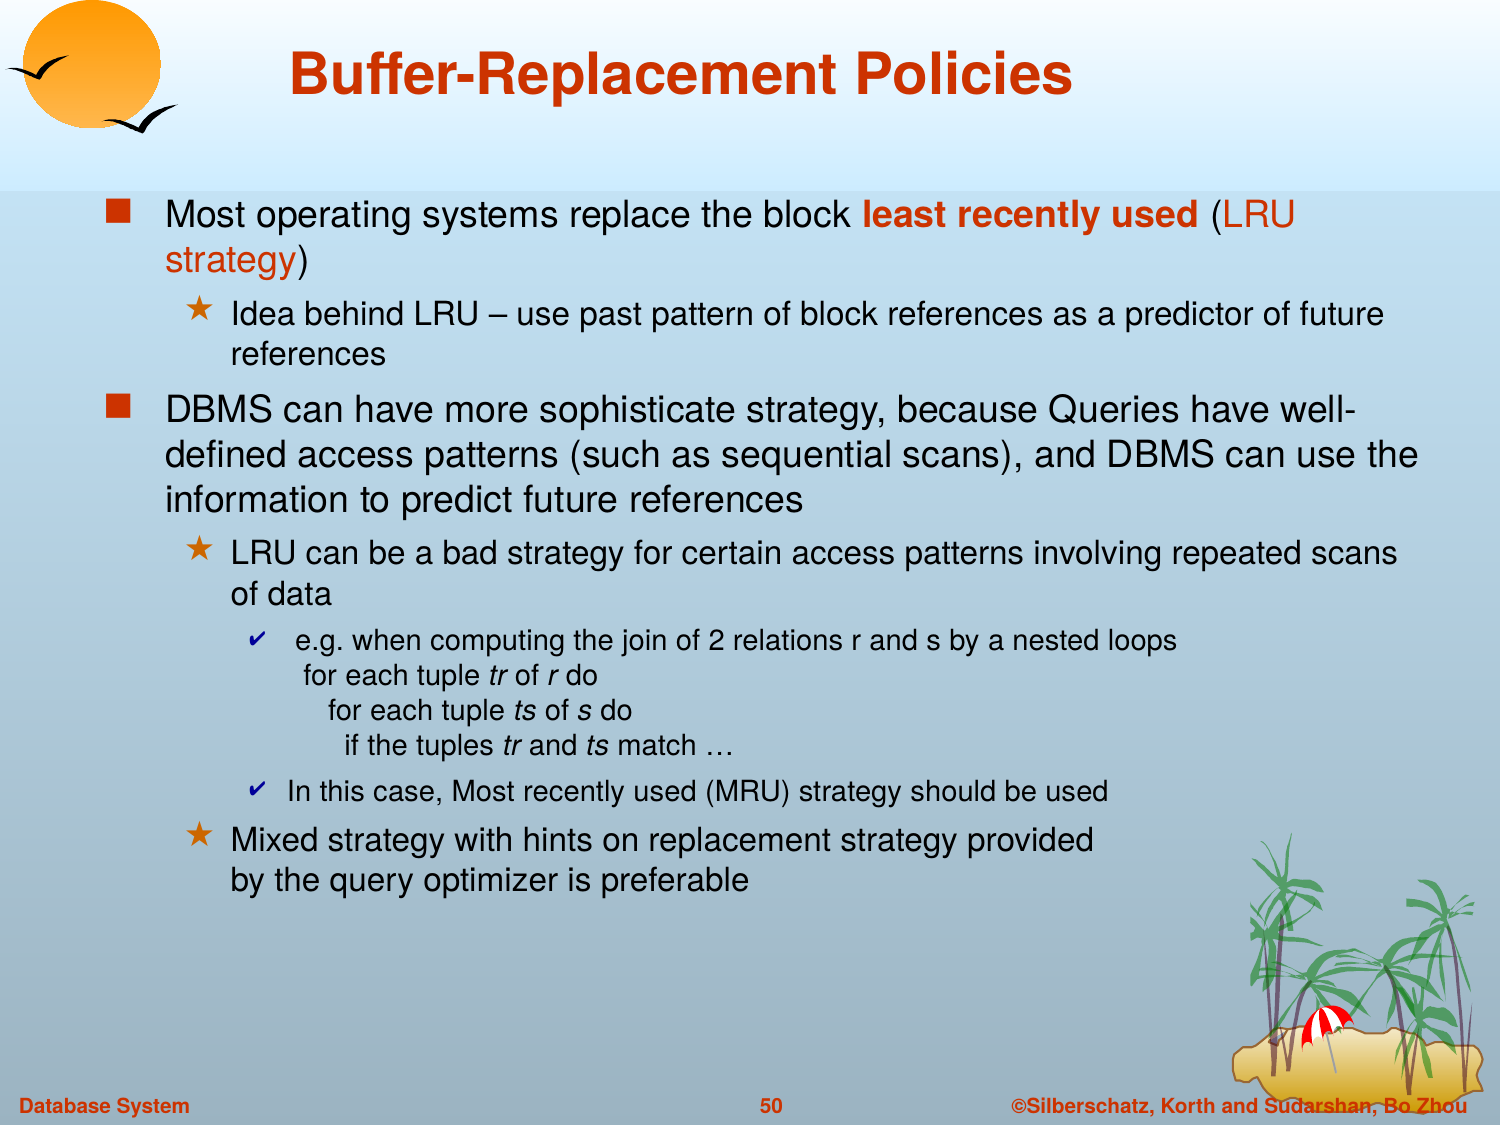

# Buffer-Replacement Policies
Most operating systems replace the block least recently used (LRU strategy)
Idea behind LRU – use past pattern of block references as a predictor of future references
DBMS can have more sophisticate strategy, because Queries have well-defined access patterns (such as sequential scans), and DBMS can use the information to predict future references
LRU can be a bad strategy for certain access patterns involving repeated scans of data
 e.g. when computing the join of 2 relations r and s by a nested loops
  for each tuple tr of r do
     for each tuple ts of s do
       if the tuples tr and ts match …
In this case, Most recently used (MRU) strategy should be used
Mixed strategy with hints on replacement strategy provided
by the query optimizer is preferable